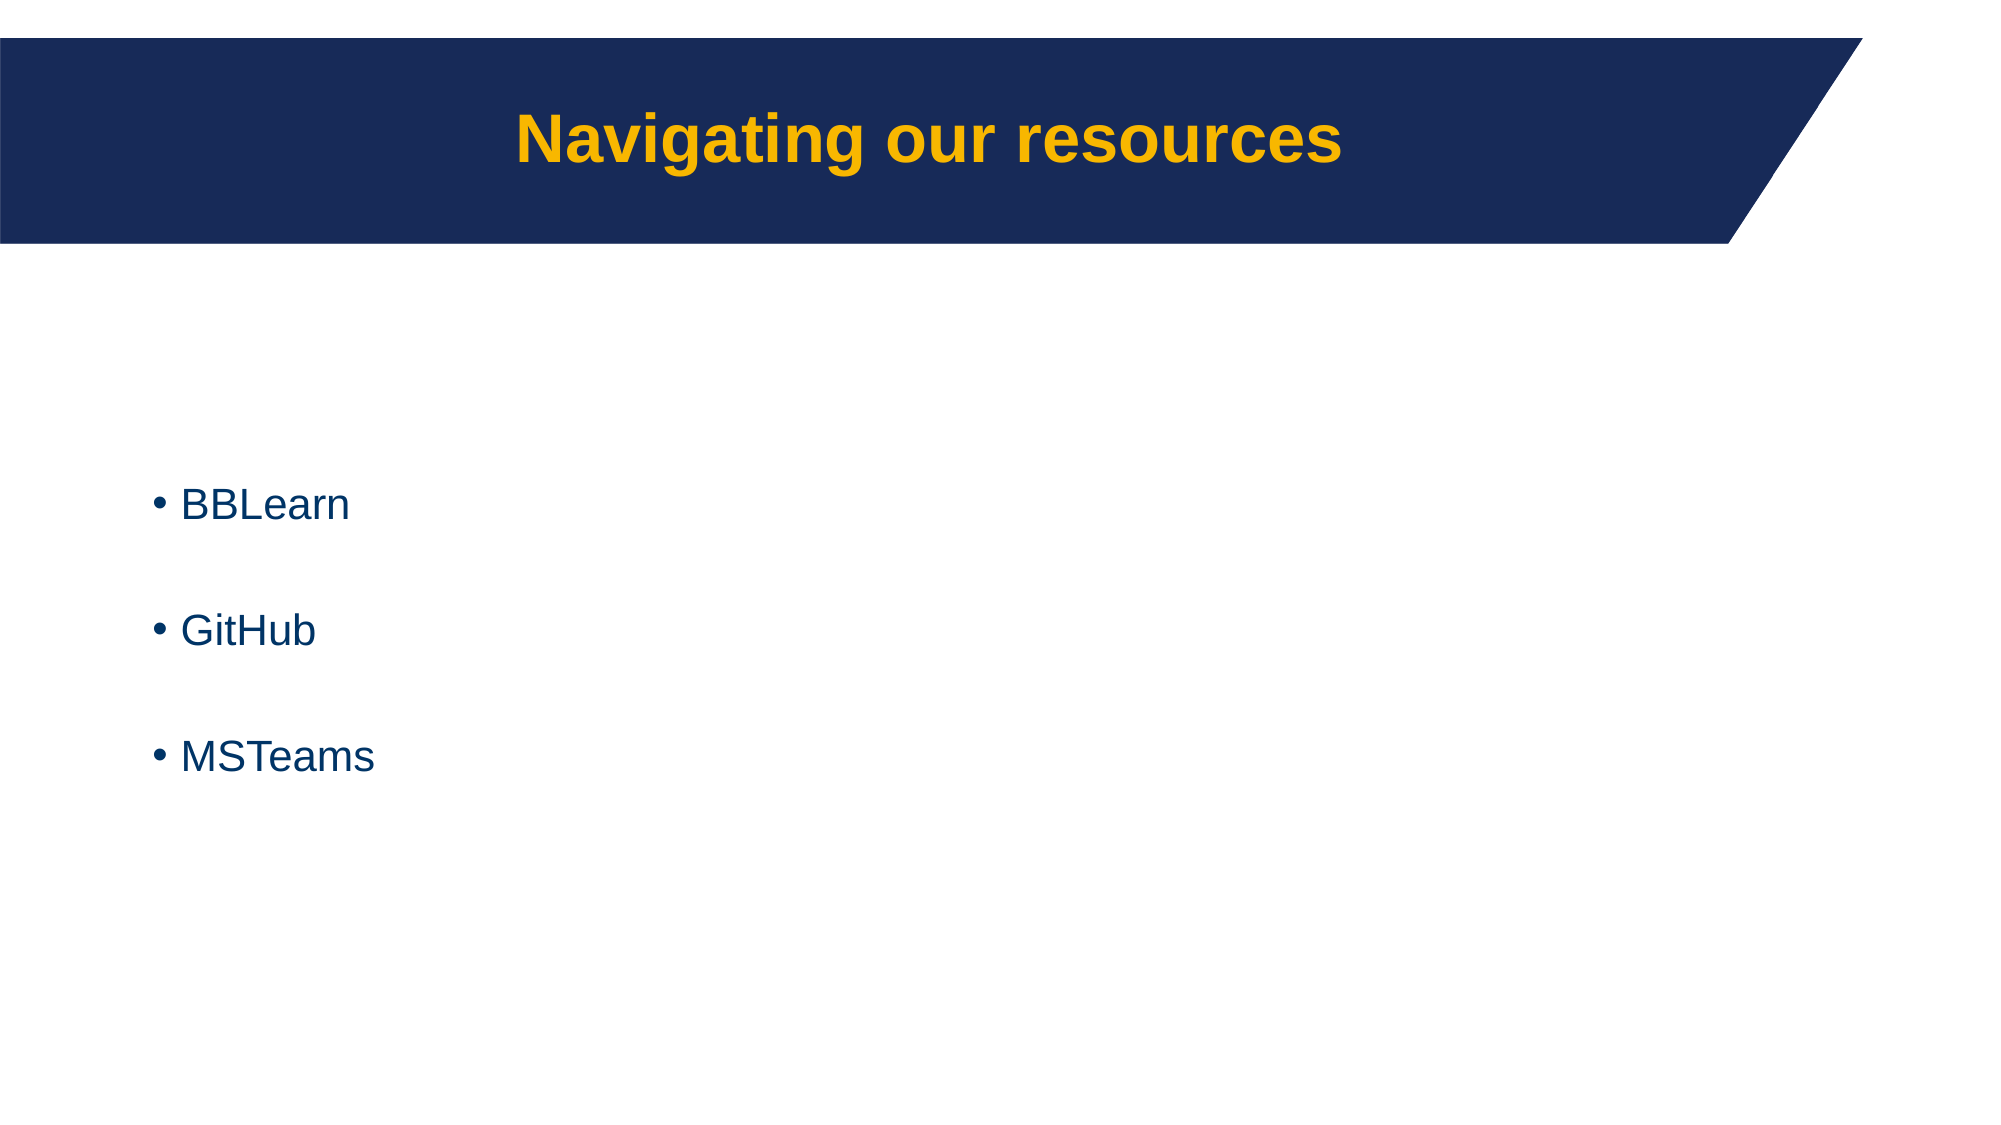

31
# Navigating our resources

BBLearn

GitHub

MSTeams